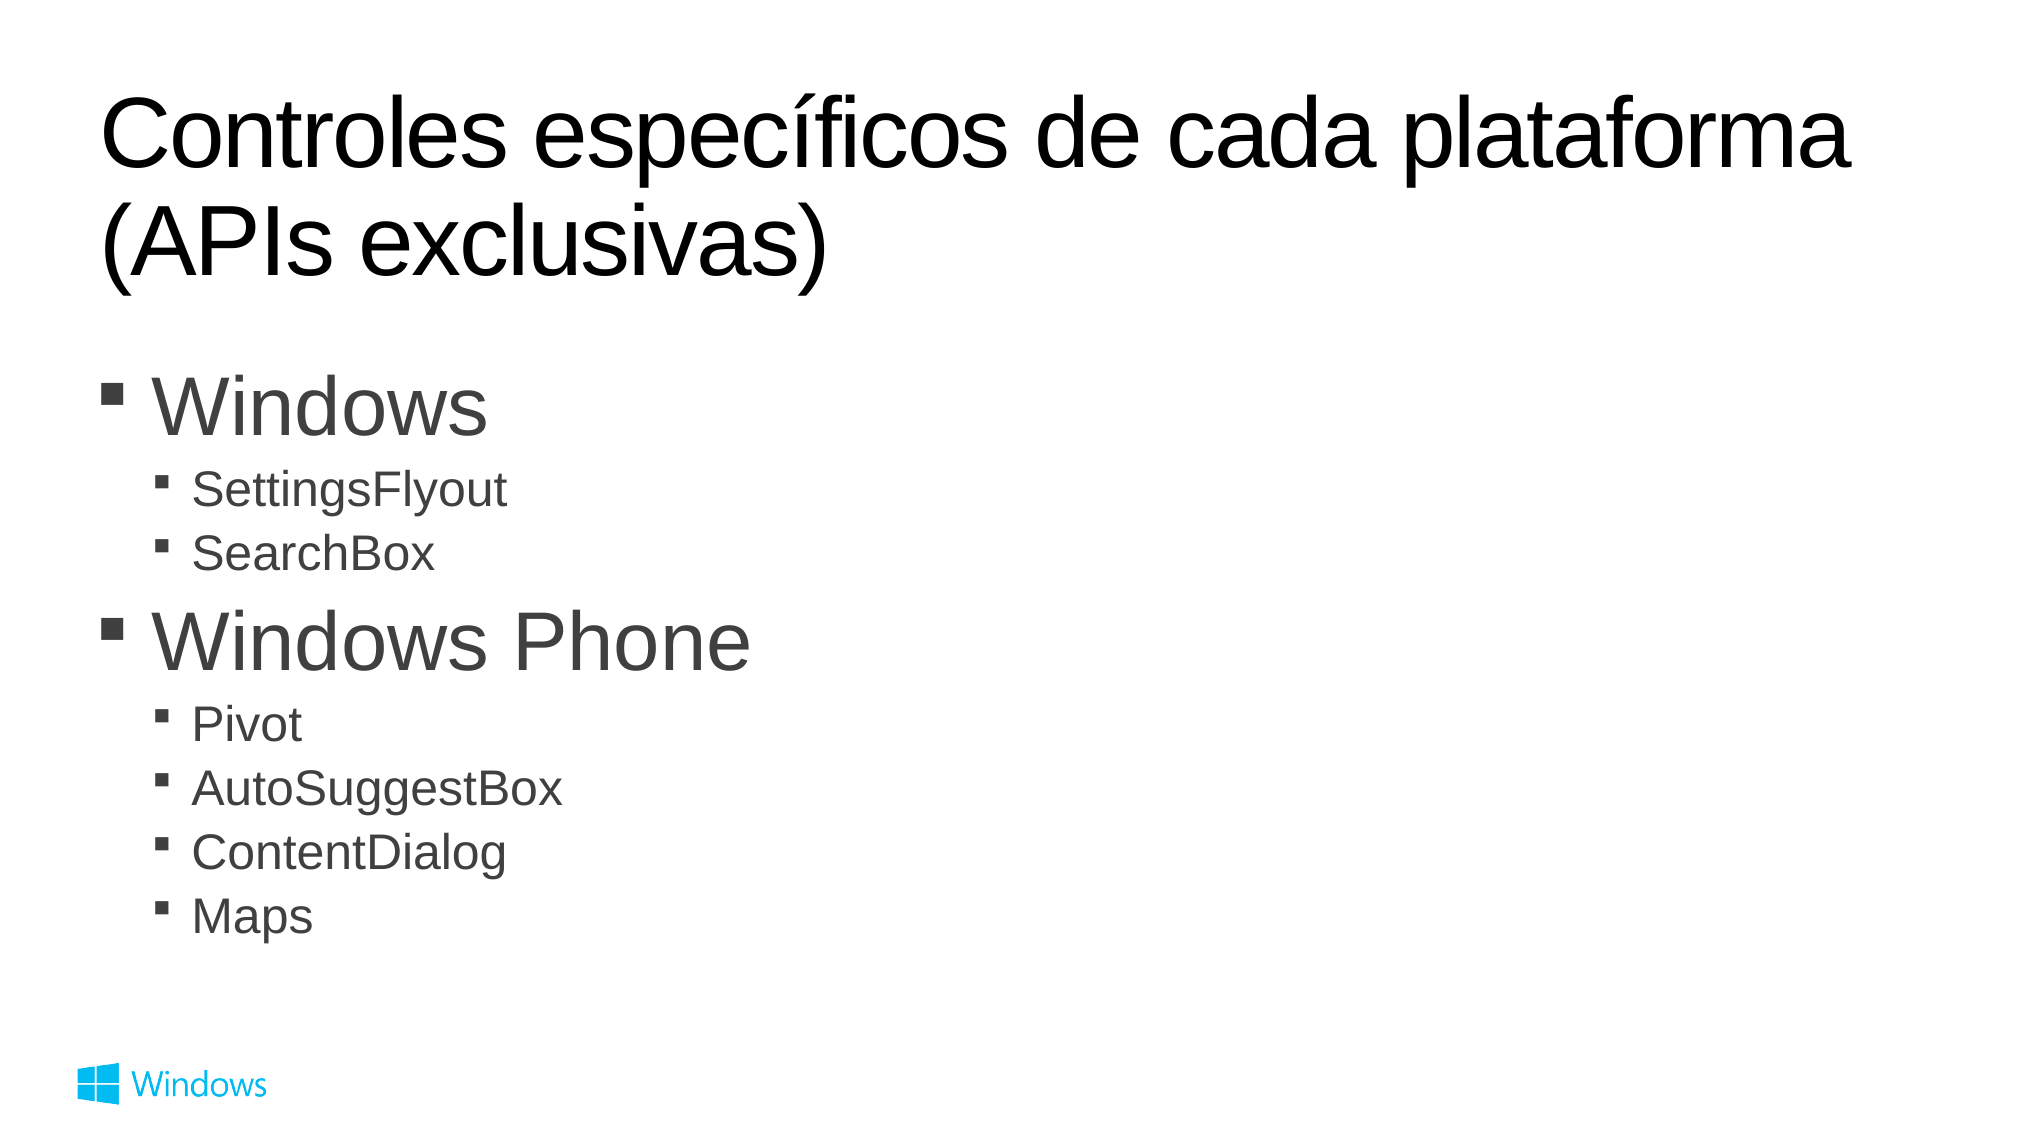

# Controles específicos de cada plataforma (APIs exclusivas)
Windows
SettingsFlyout
SearchBox
Windows Phone
Pivot
AutoSuggestBox
ContentDialog
Maps